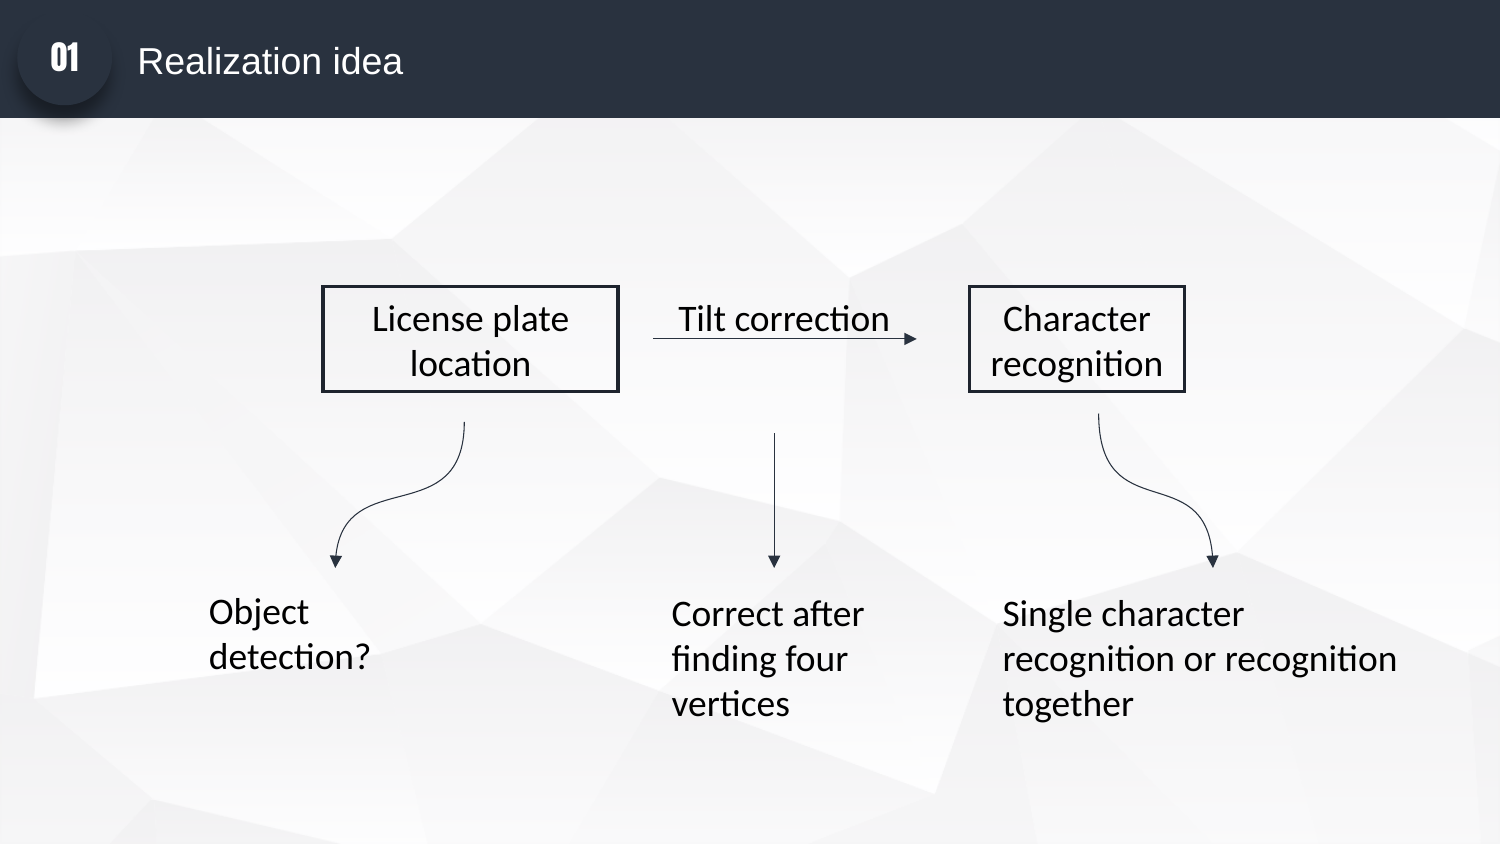

01
Realization idea
License plate location
Tilt correction
Character recognition
Object detection?
Correct after finding four vertices
Single character recognition or recognition together